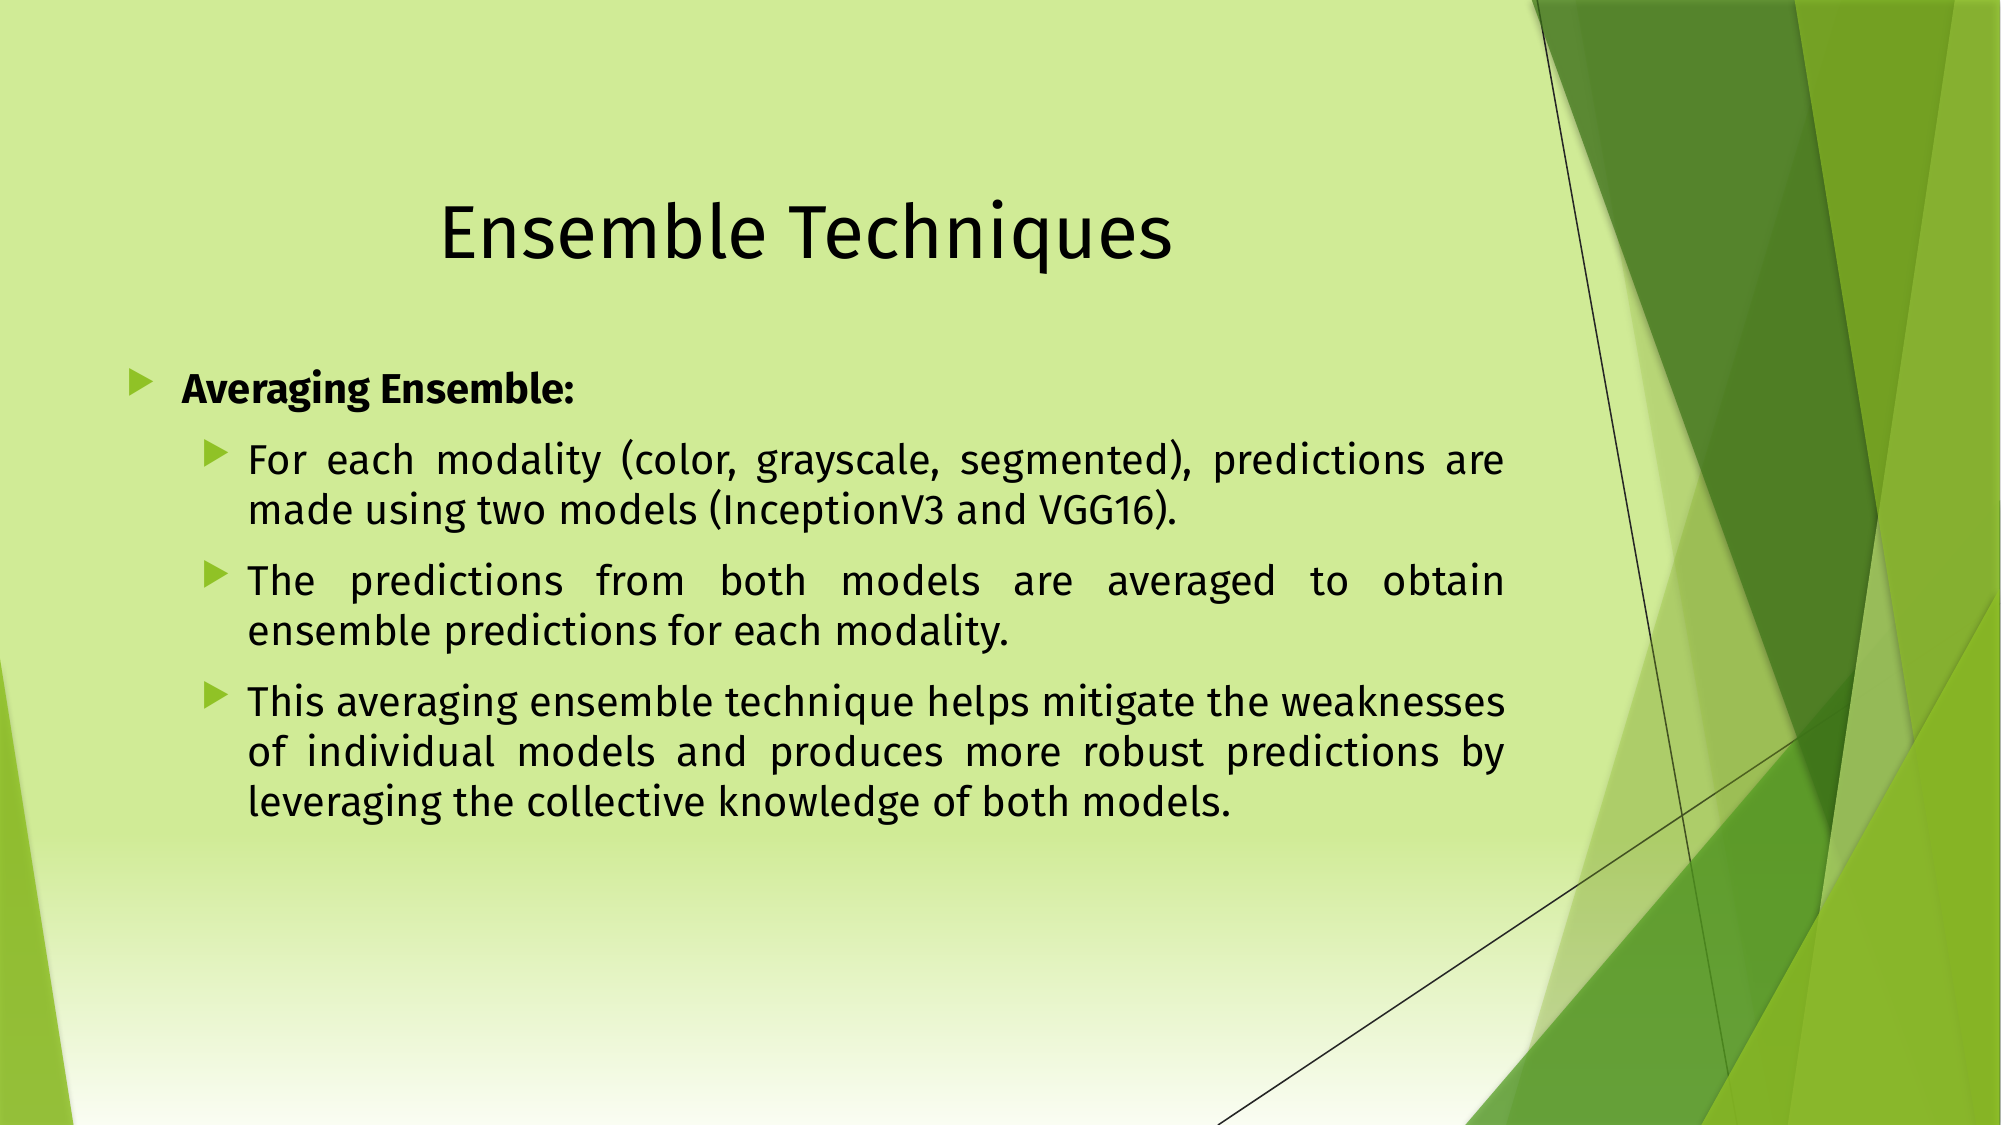

# Ensemble Techniques
Averaging Ensemble:
For each modality (color, grayscale, segmented), predictions are made using two models (InceptionV3 and VGG16).
The predictions from both models are averaged to obtain ensemble predictions for each modality.
This averaging ensemble technique helps mitigate the weaknesses of individual models and produces more robust predictions by leveraging the collective knowledge of both models.